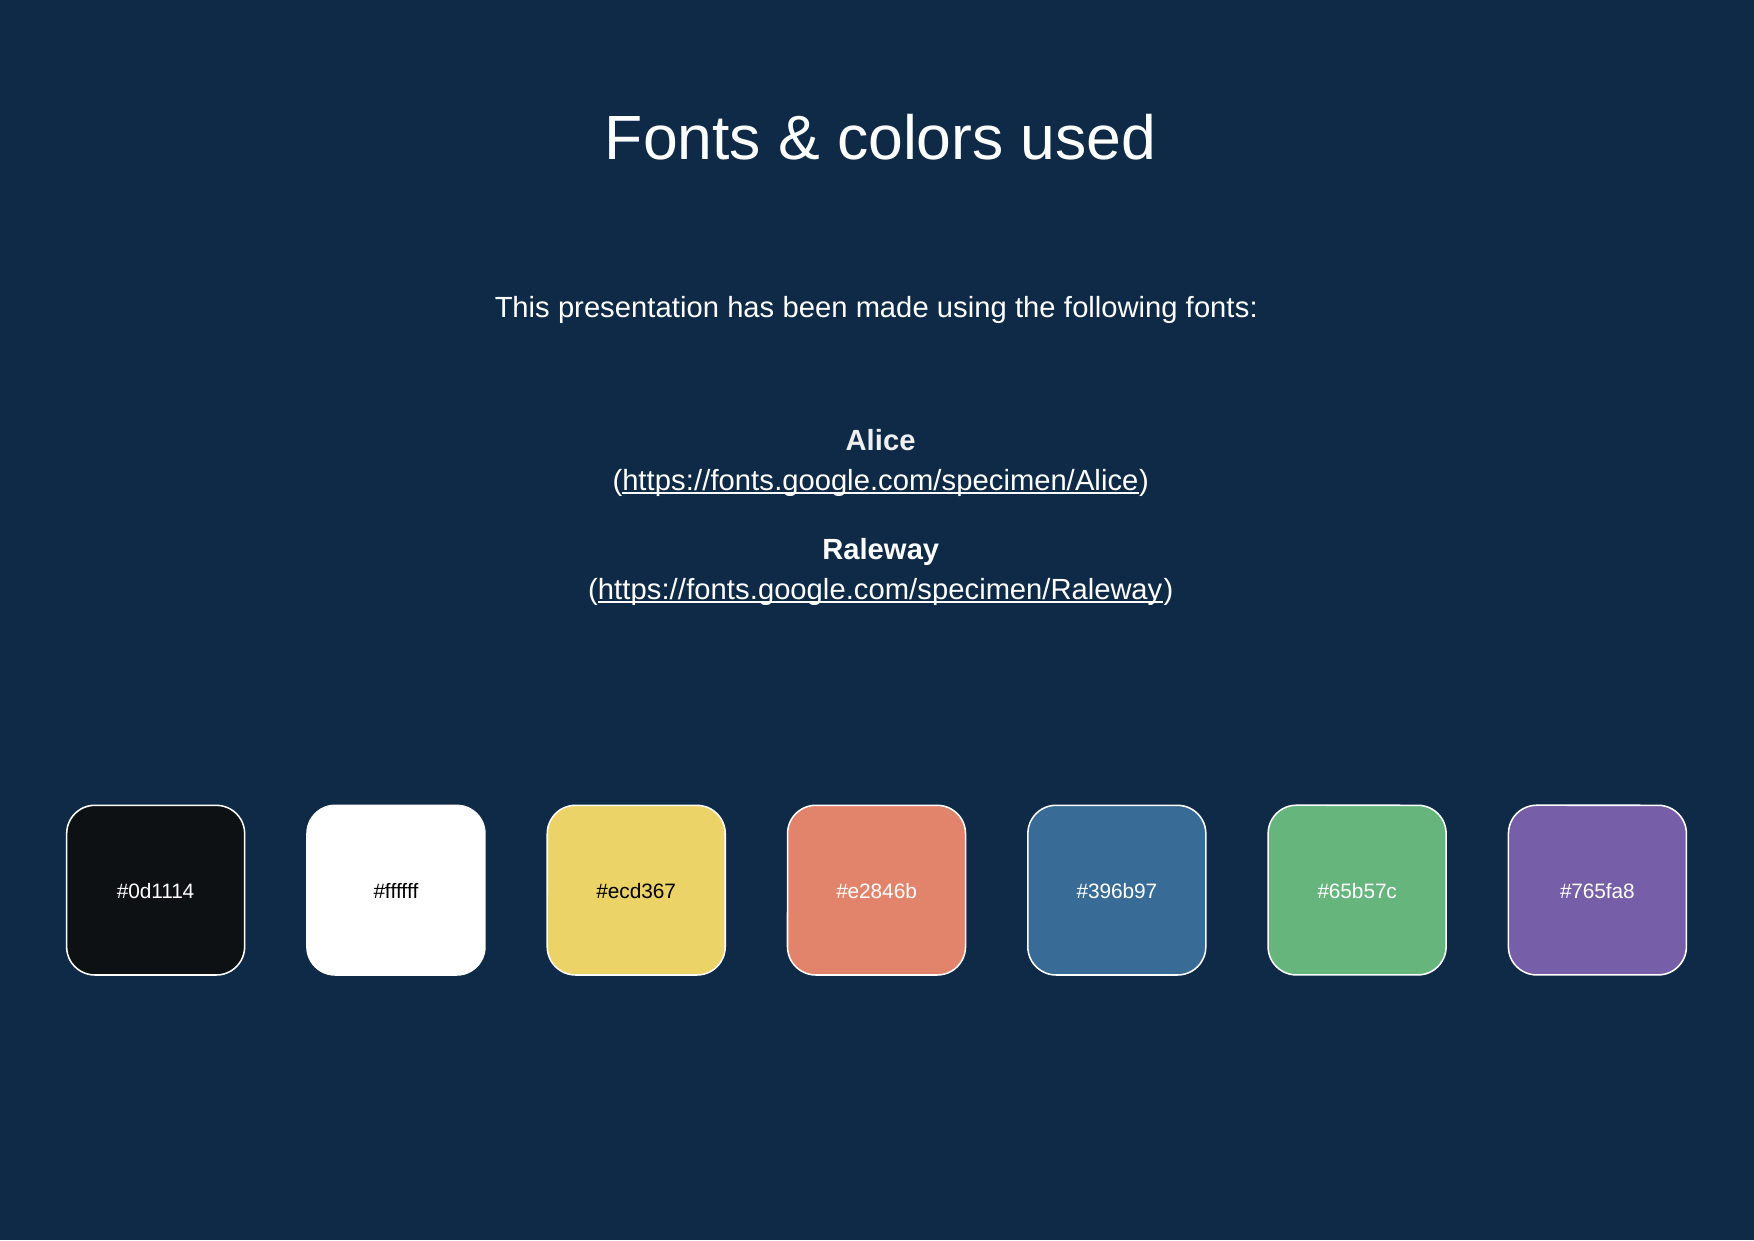

# Fonts & colors used
This presentation has been made using the following fonts:
Alice
(https://fonts.google.com/specimen/Alice)

Raleway
(https://fonts.google.com/specimen/Raleway)

#65b57c

#765fa8

#0d1114

#ffffff

#ecd367

#e2846b

#396b97